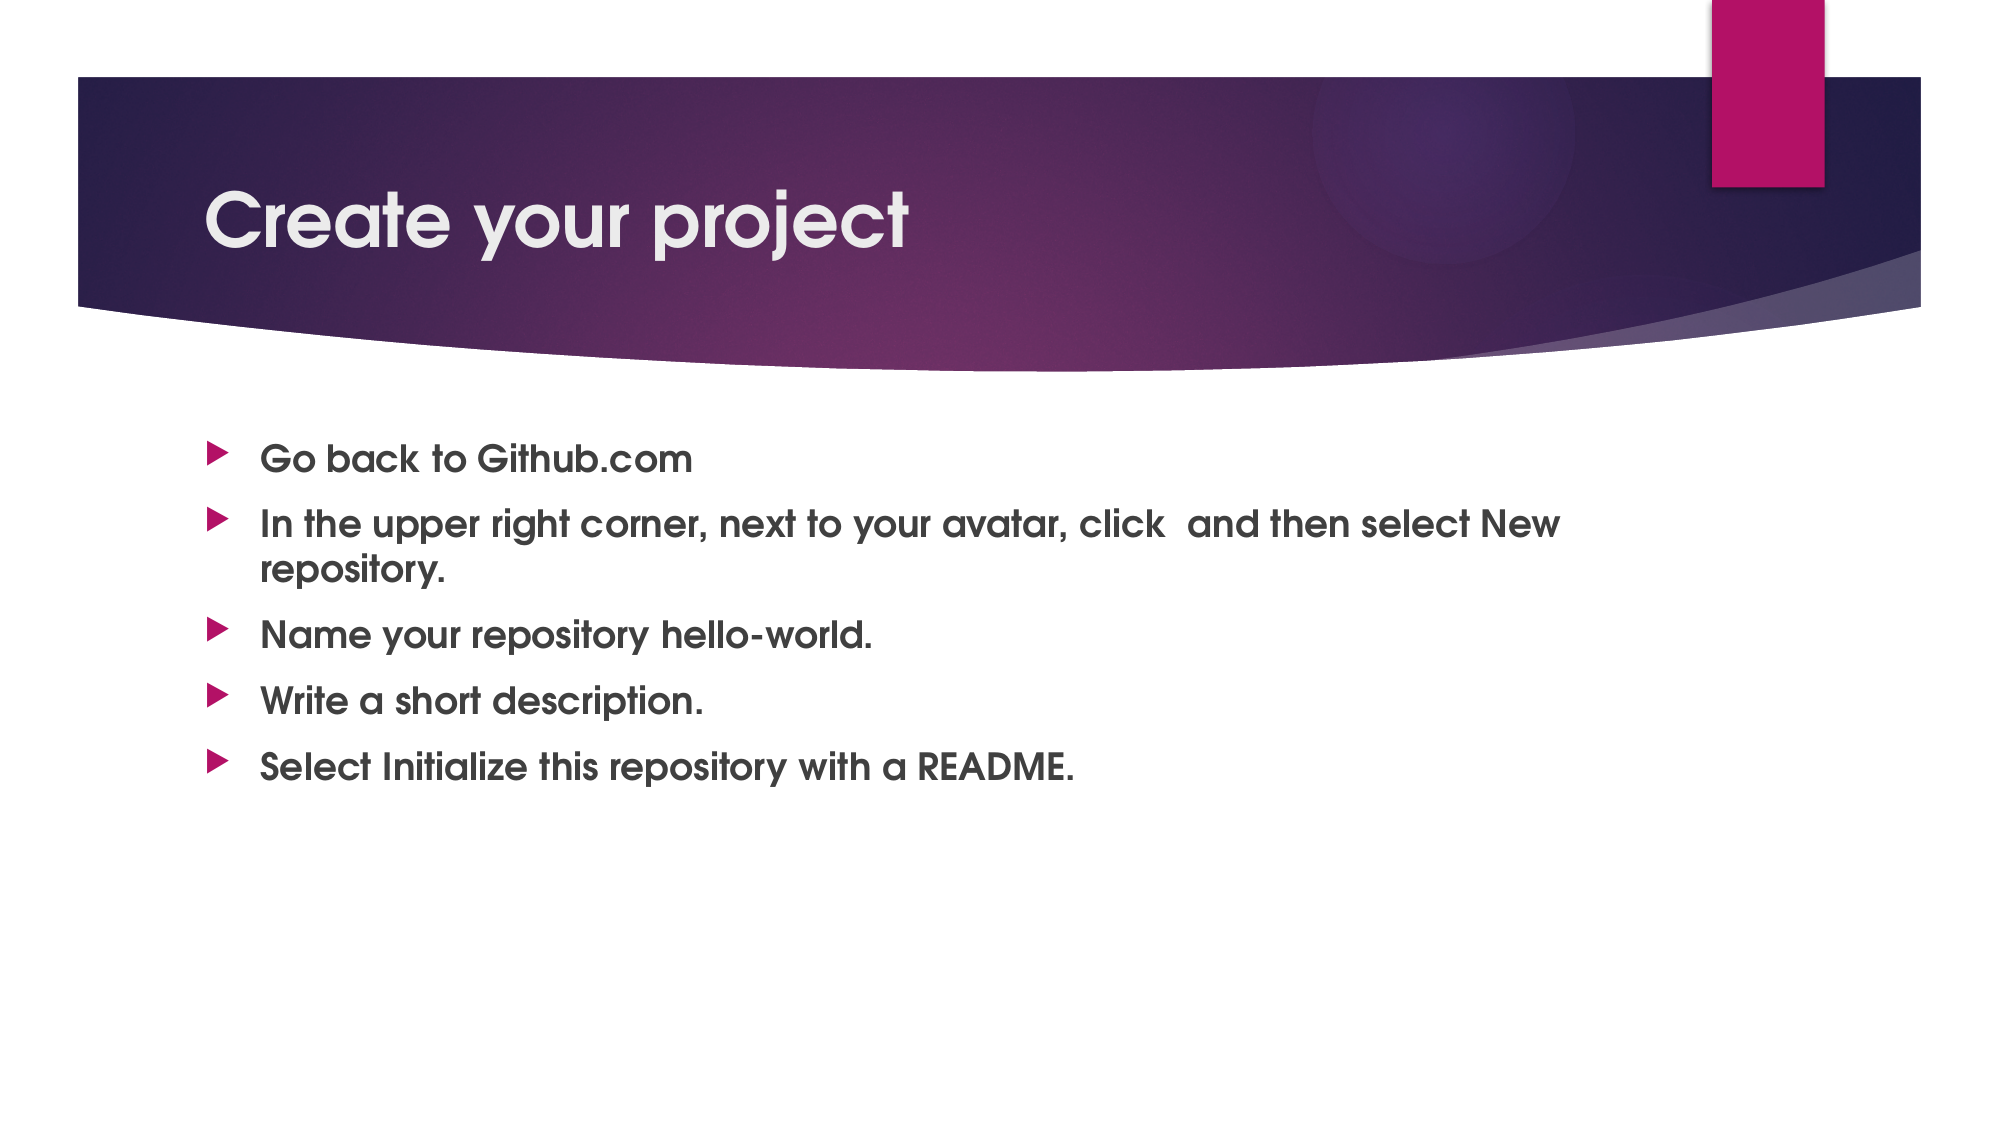

# Create your project
Go back to Github.com
In the upper right corner, next to your avatar, click  and then select New repository.
Name your repository hello-world.
Write a short description.
Select Initialize this repository with a README.